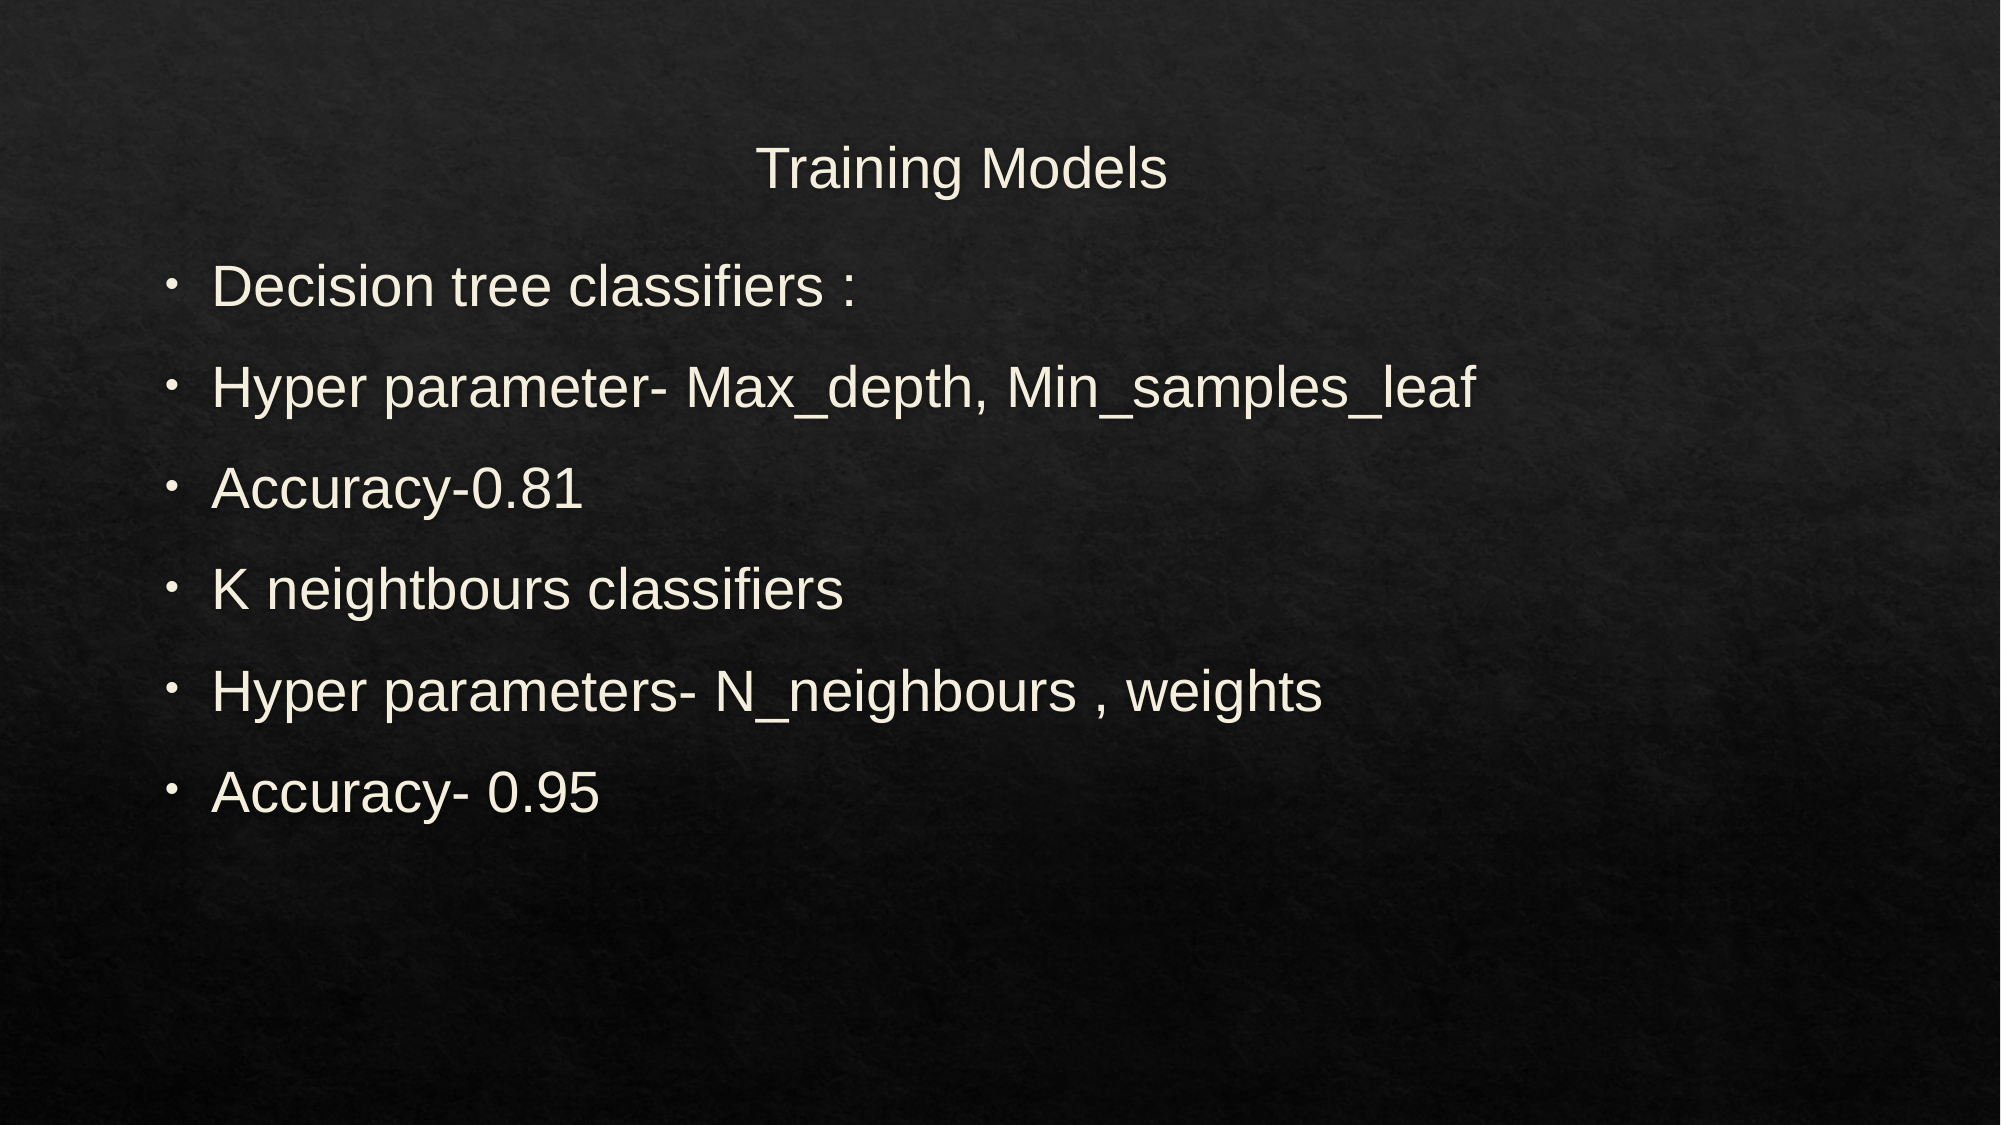

# Training Models
Decision tree classifiers :
Hyper parameter- Max_depth, Min_samples_leaf
Accuracy-0.81
K neightbours classifiers
Hyper parameters- N_neighbours , weights
Accuracy- 0.95